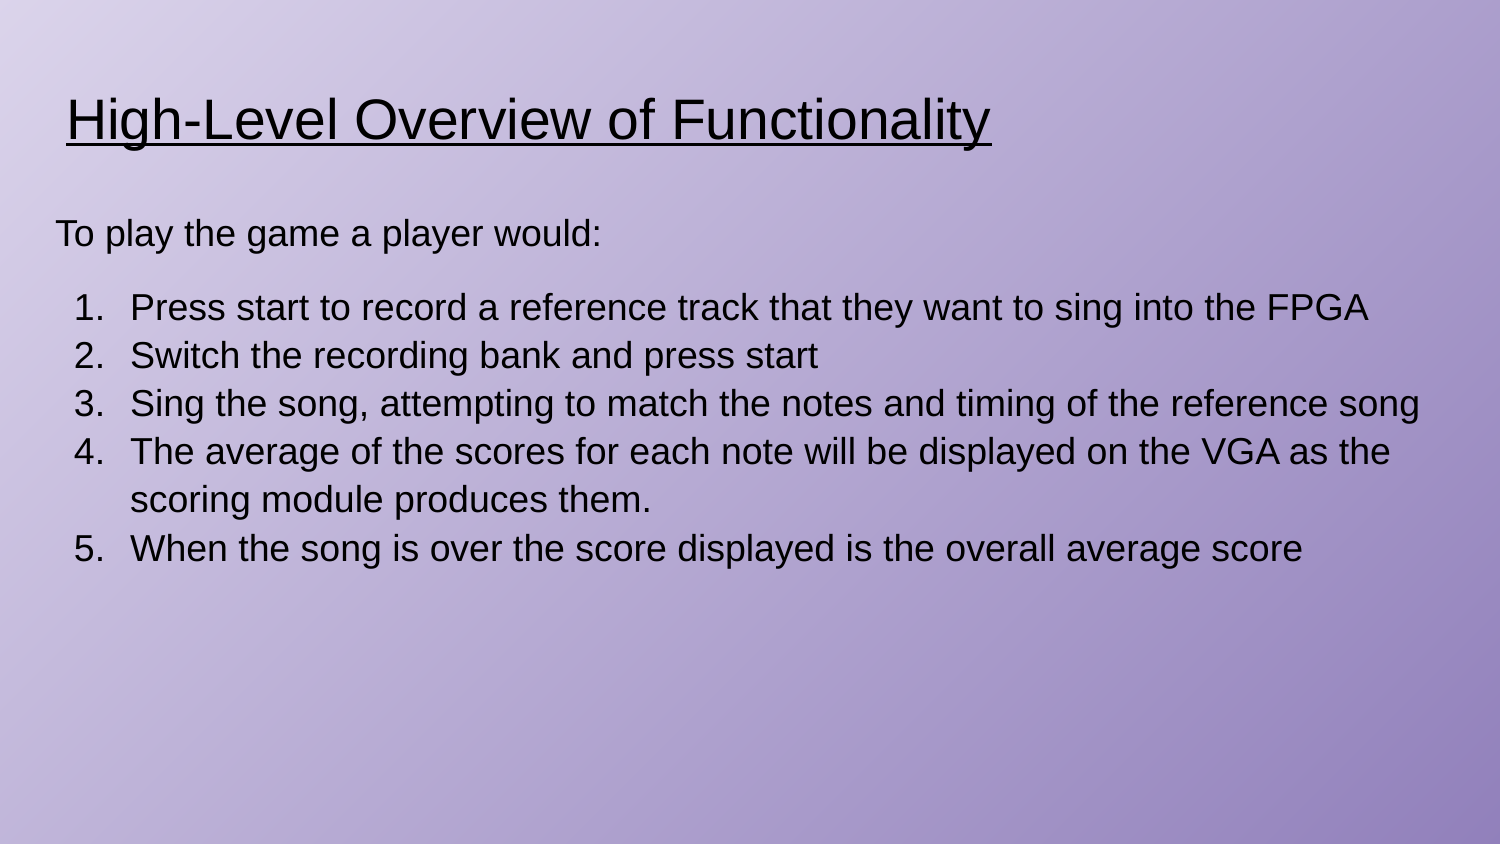

# High-Level Overview of Functionality
To play the game a player would:
Press start to record a reference track that they want to sing into the FPGA
Switch the recording bank and press start
Sing the song, attempting to match the notes and timing of the reference song
The average of the scores for each note will be displayed on the VGA as the scoring module produces them.
When the song is over the score displayed is the overall average score